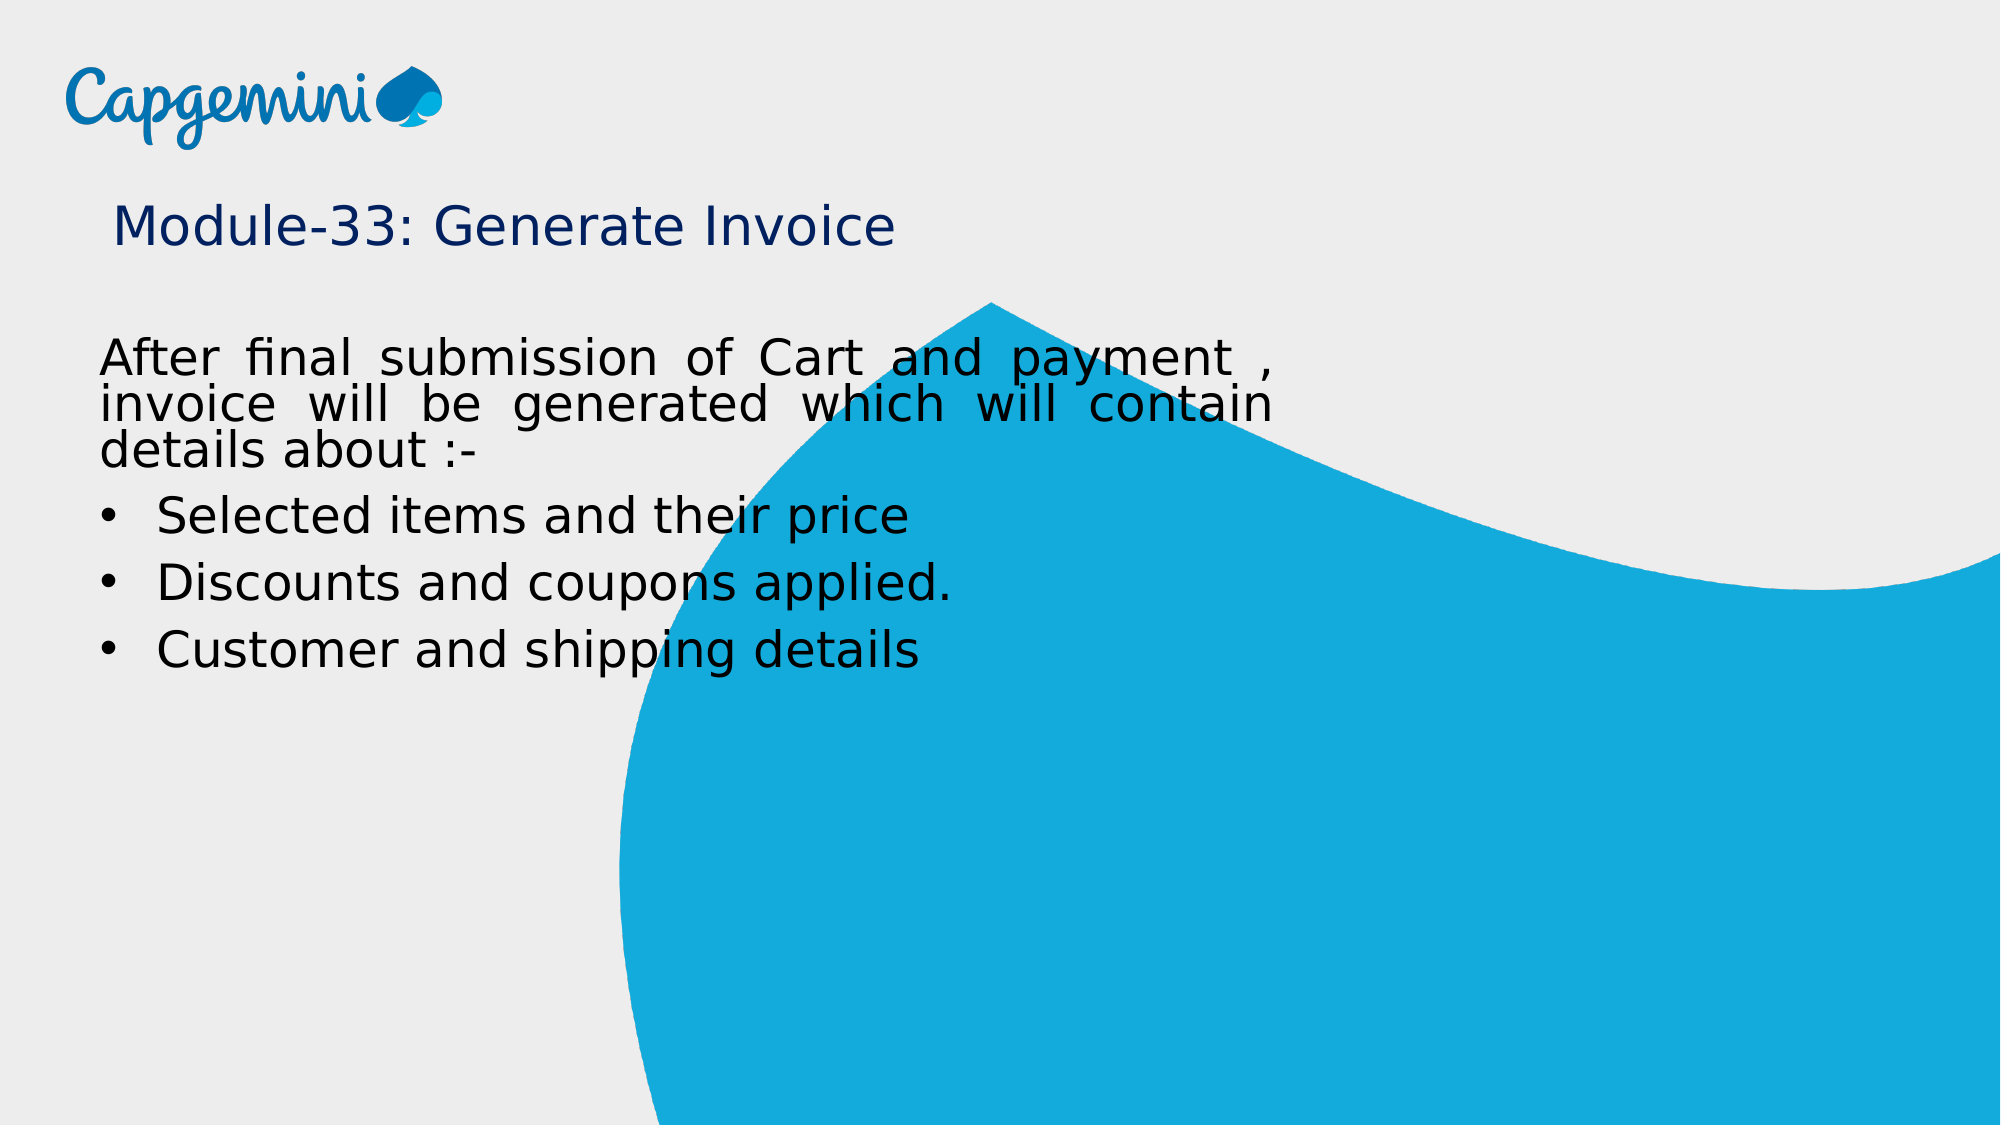

Module-33: Generate Invoice

After final submission of Cart and payment , invoice will be generated which will contain details about :-
Selected items and their price
Discounts and coupons applied.
Customer and shipping details